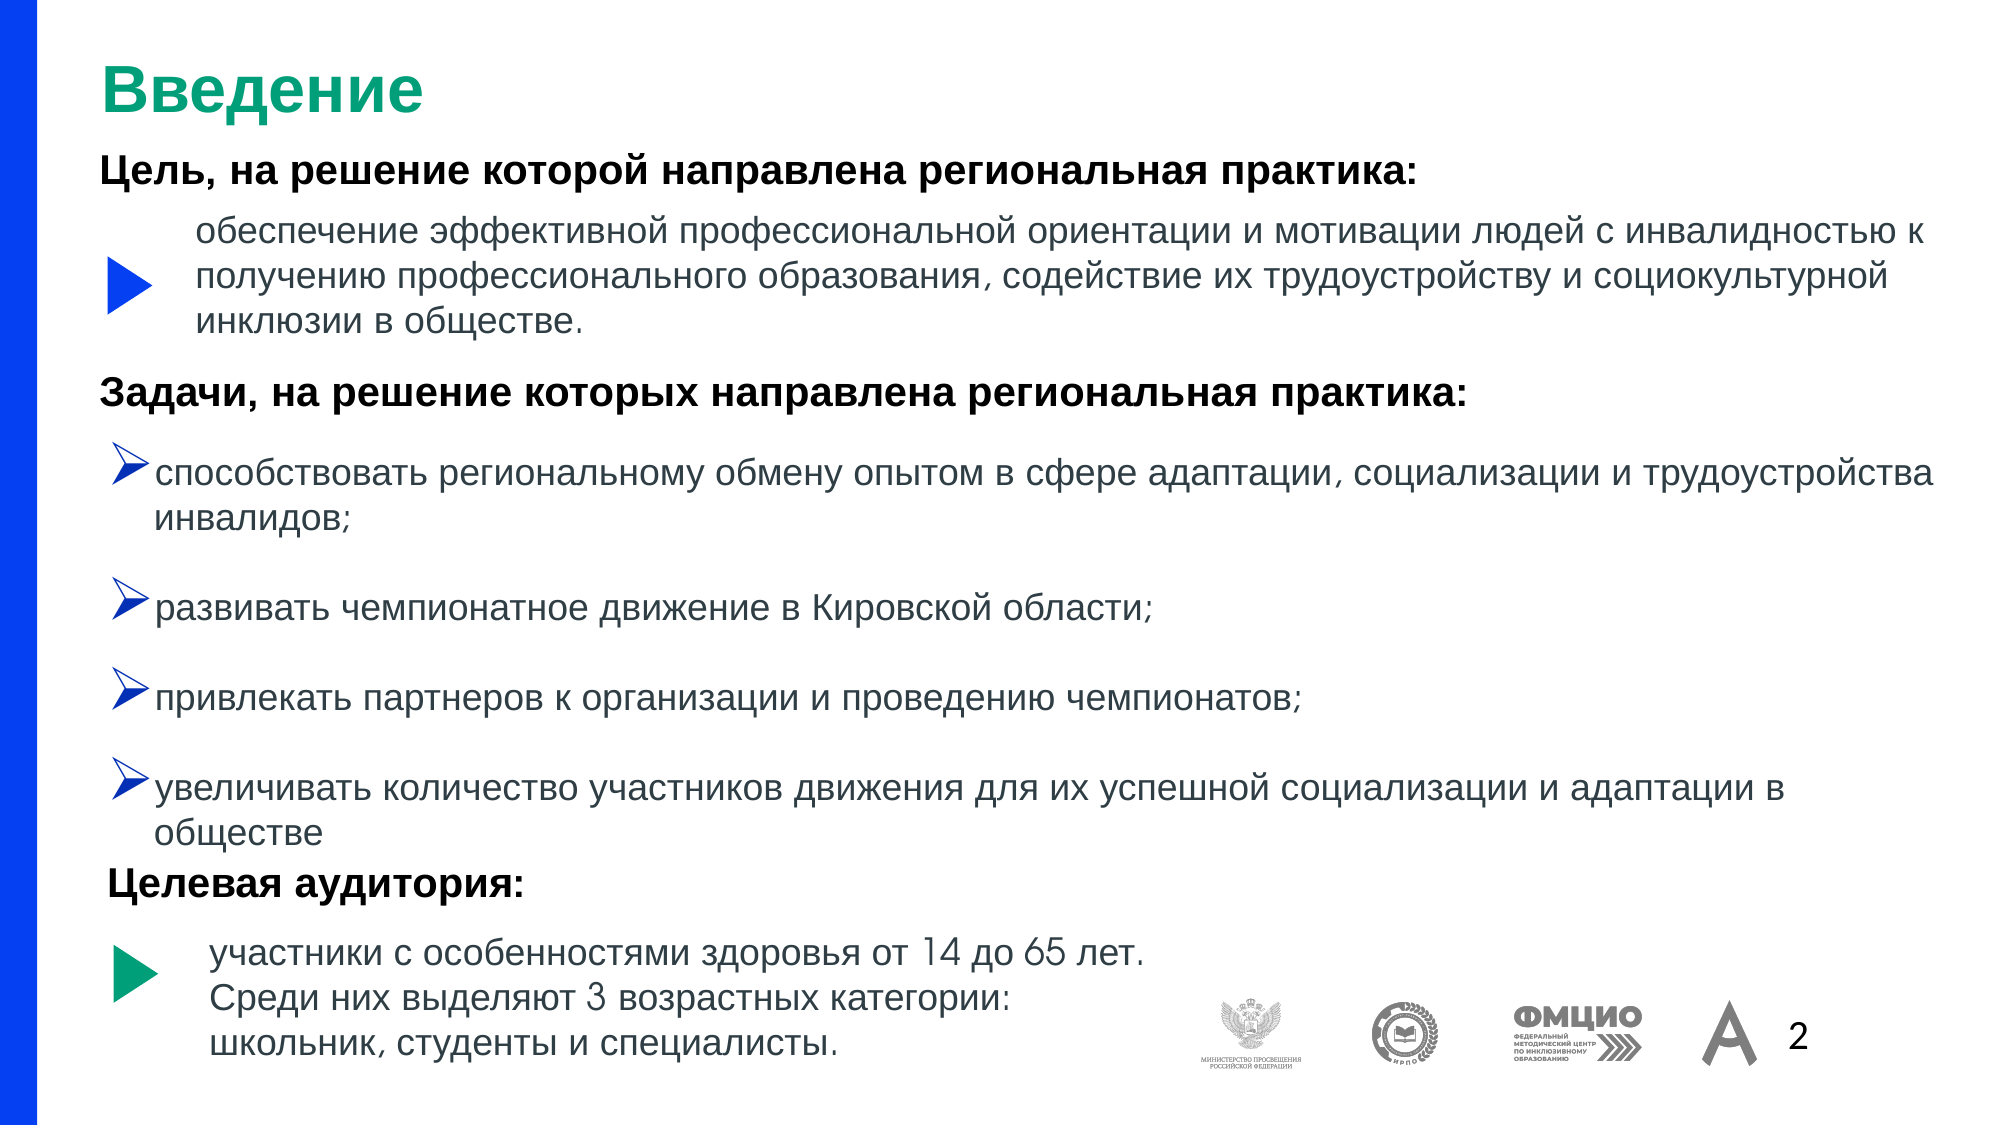

# Введение
Цель, на решение которой направлена региональная практика:
обеспечение эффективной профессиональной ориентации и мотивации людей с инвалидностью к получению профессионального образования, содействие их трудоустройству и социокультурной инклюзии в обществе.

Задачи, на решение которых направлена региональная практика:
способствовать региональному обмену опытом в сфере адаптации, социализации и трудоустройства инвалидов;

развивать чемпионатное движение в Кировской области;

привлекать партнеров к организации и проведению чемпионатов;

увеличивать количество участников движения для их успешной социализации и адаптации в обществе
Целевая аудитория:
участники с особенностями здоровья от 14 до 65 лет. Среди них выделяют 3 возрастных категории: школьник, студенты и специалисты.